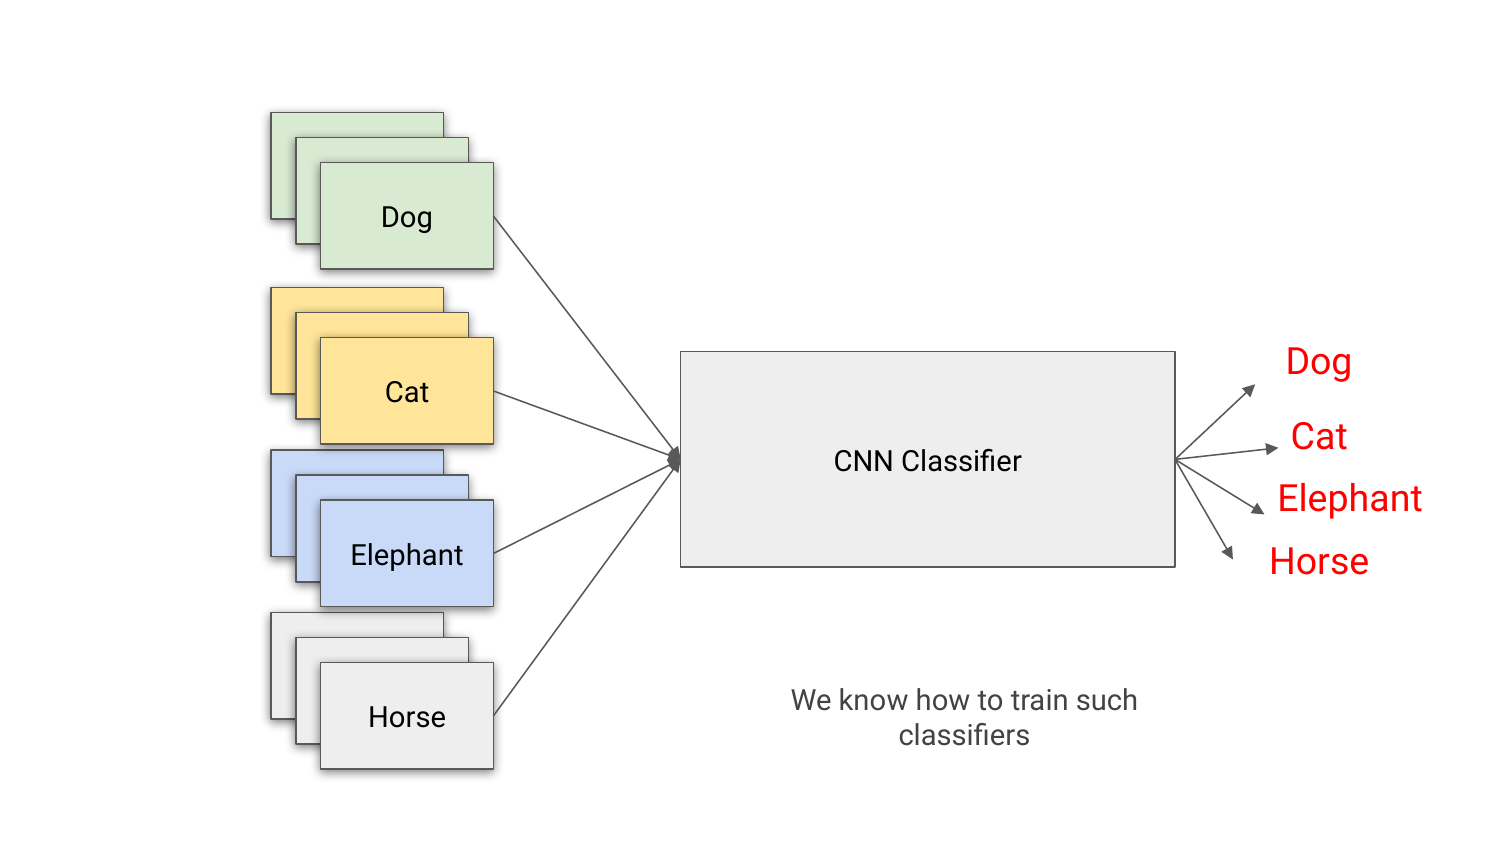

Dogs
Dogs
Dog
Cats
Dog
Cats
Cat
CNN Classifier
Cat
Elephant
Elephants
Elephants
Elephant
Horse
Horse
Horse
We know how to train such classifiers
Horse